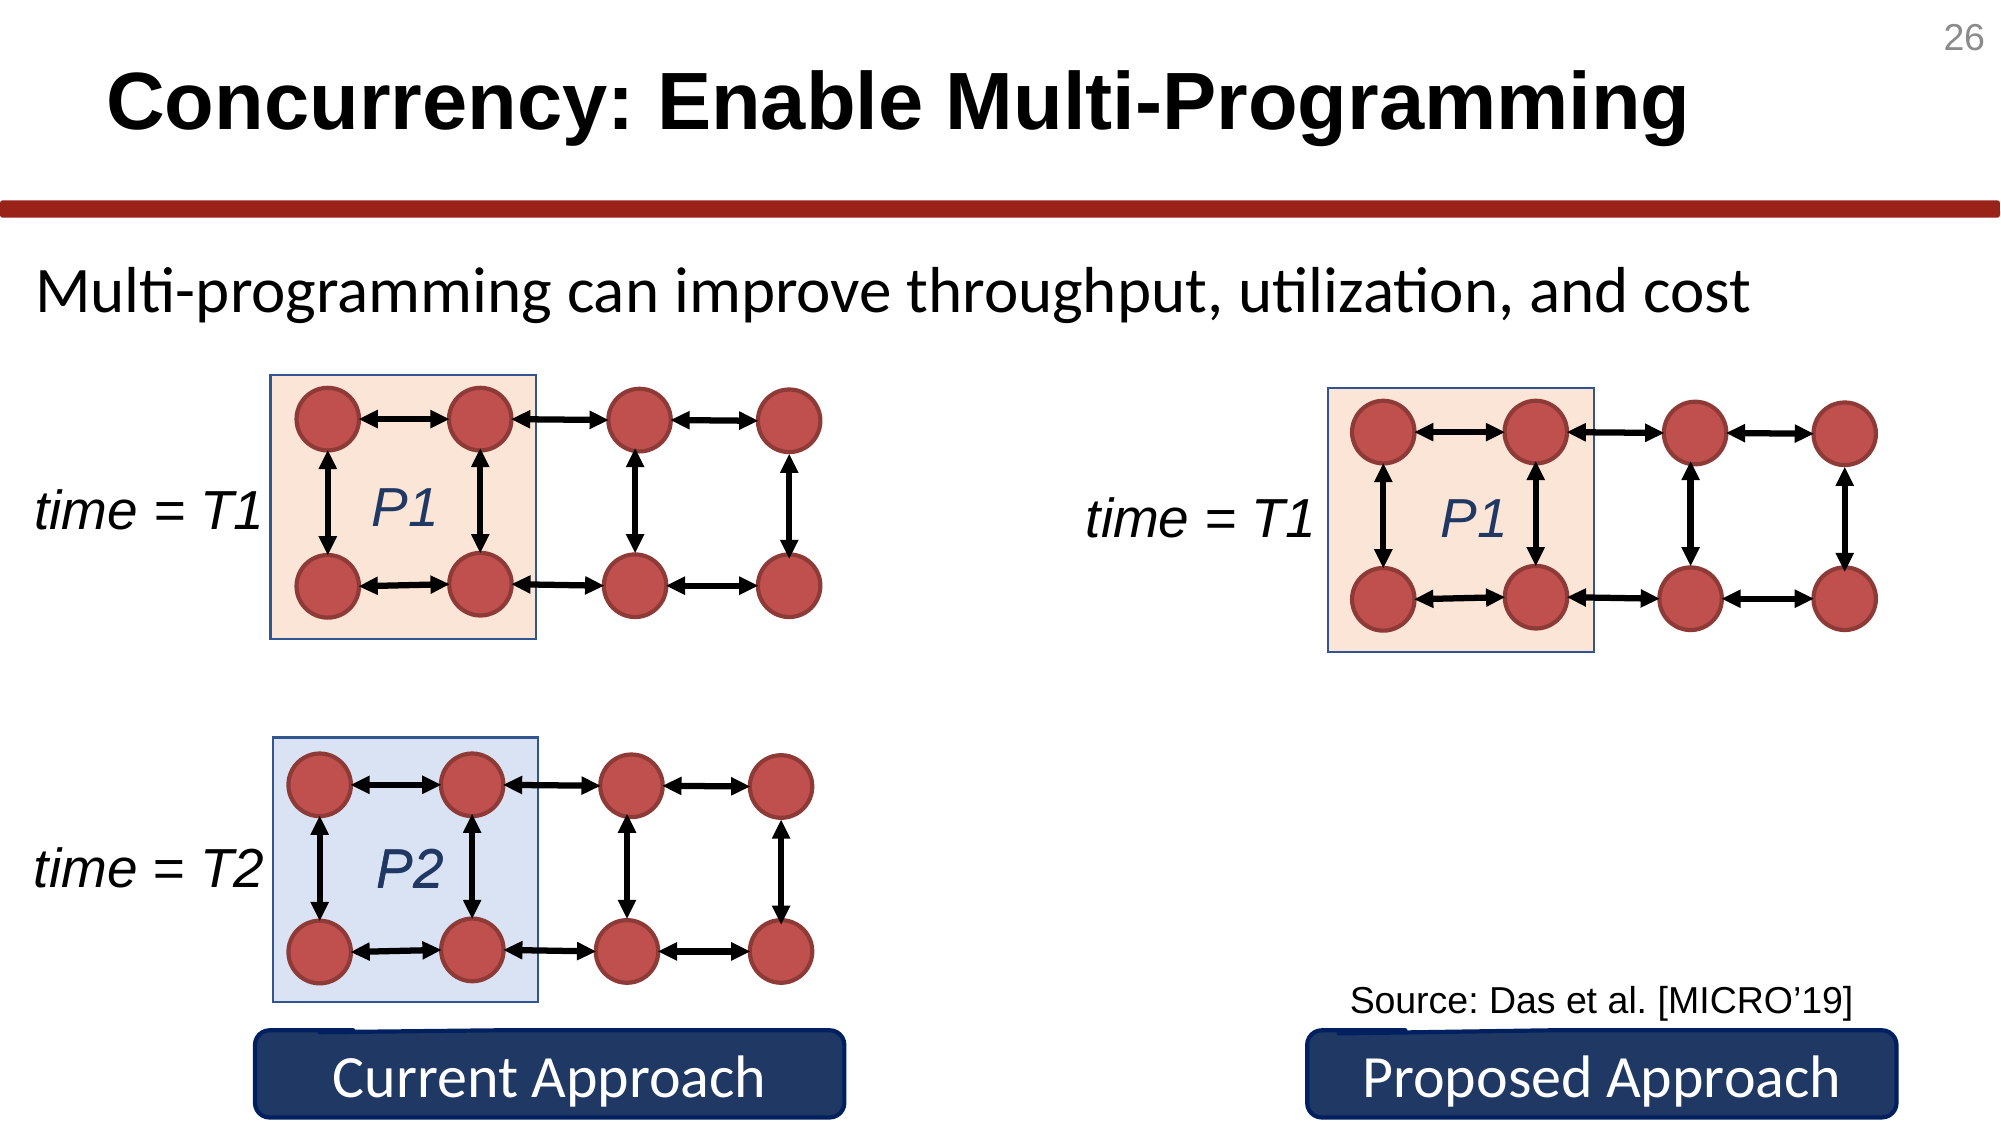

26
# Concurrency: Enable Multi-Programming
Multi-programming can improve throughput, utilization, and cost

P1
time = T1
time = T1
P1

time = T2
P2
P2
Source: Das et al. [MICRO’19]
Current Approach
Proposed Approach